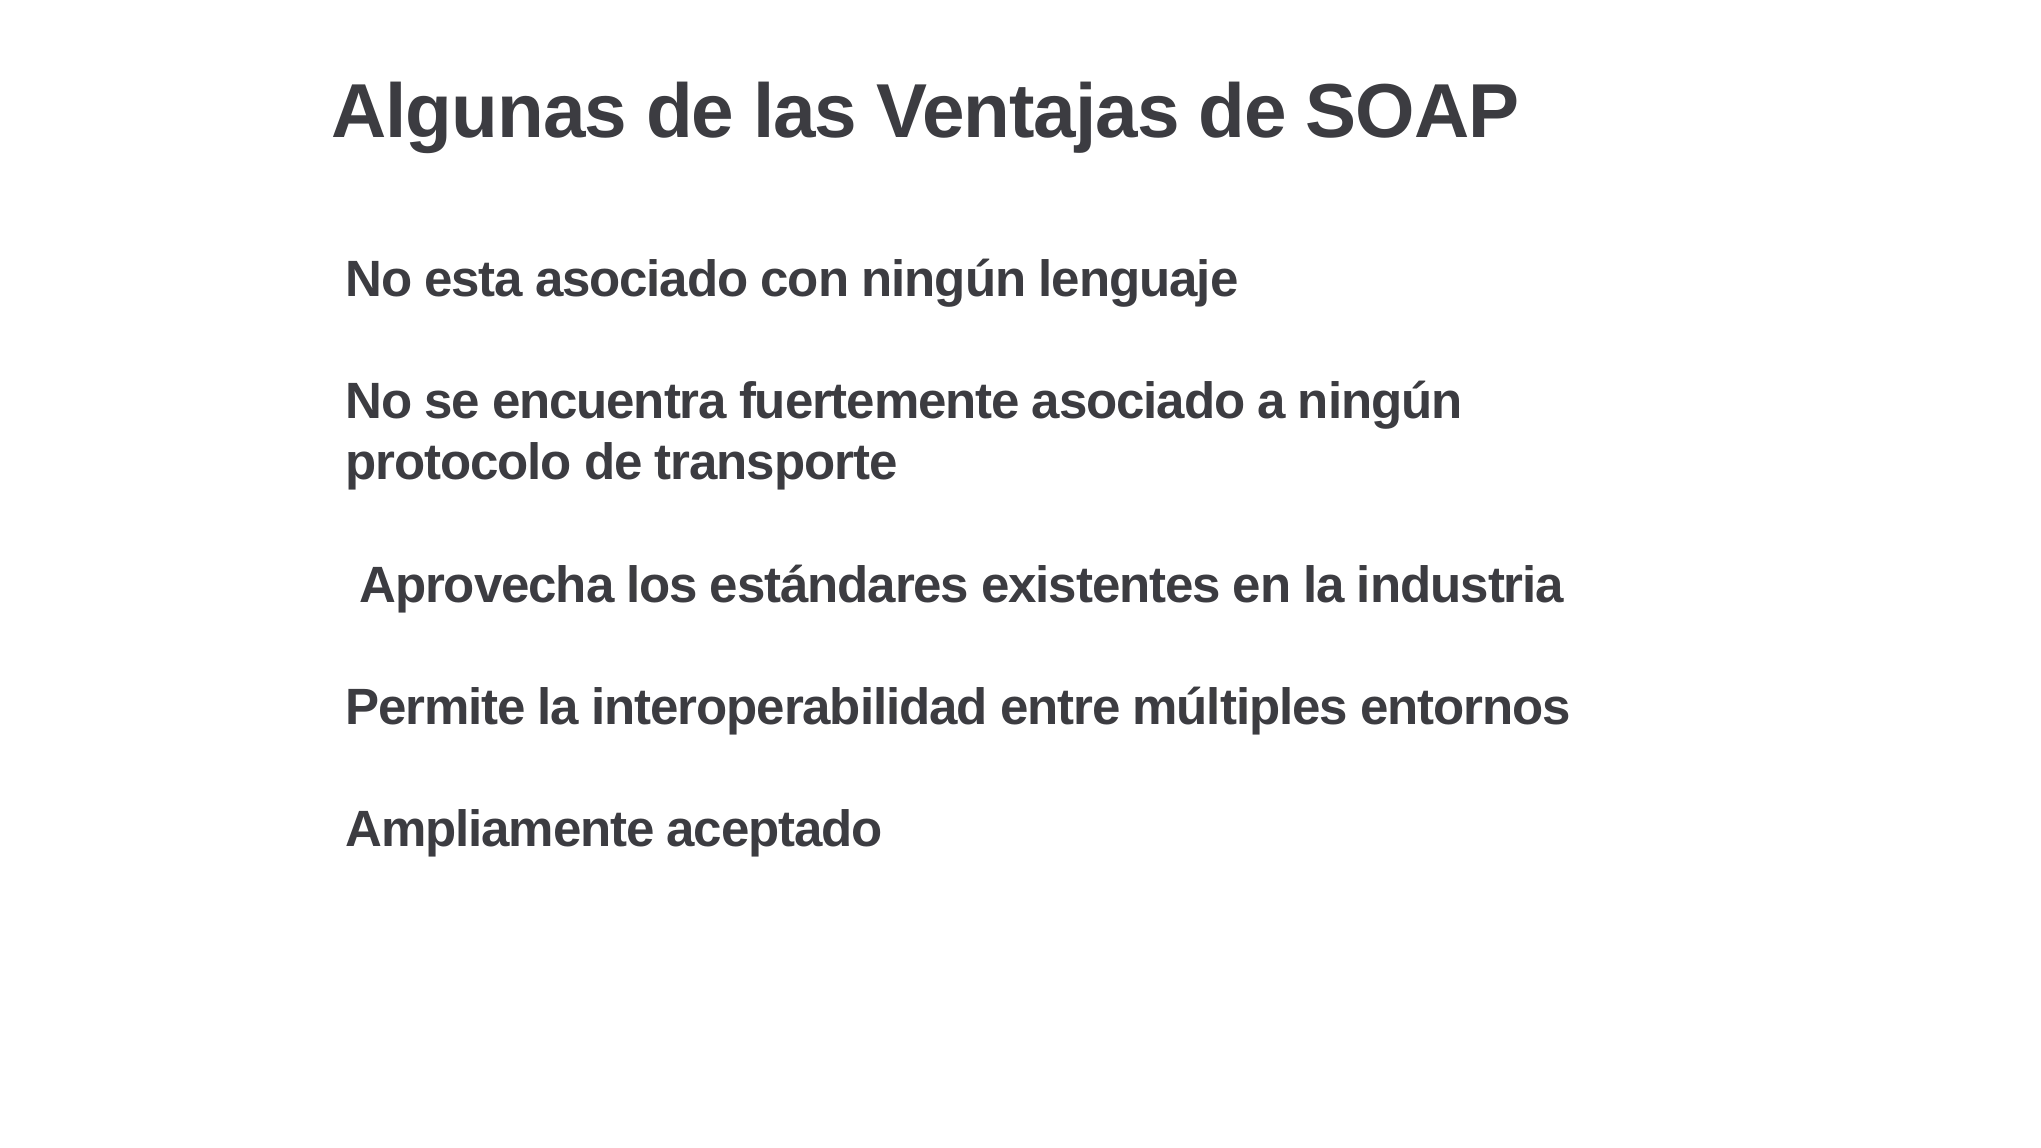

# Algunas de las Ventajas de SOAP

No esta asociado con ningún lenguaje

No se encuentra fuertemente asociado a ningún protocolo de transporte

 Aprovecha los estándares existentes en la industria

Permite la interoperabilidad entre múltiples entornos

Ampliamente aceptado